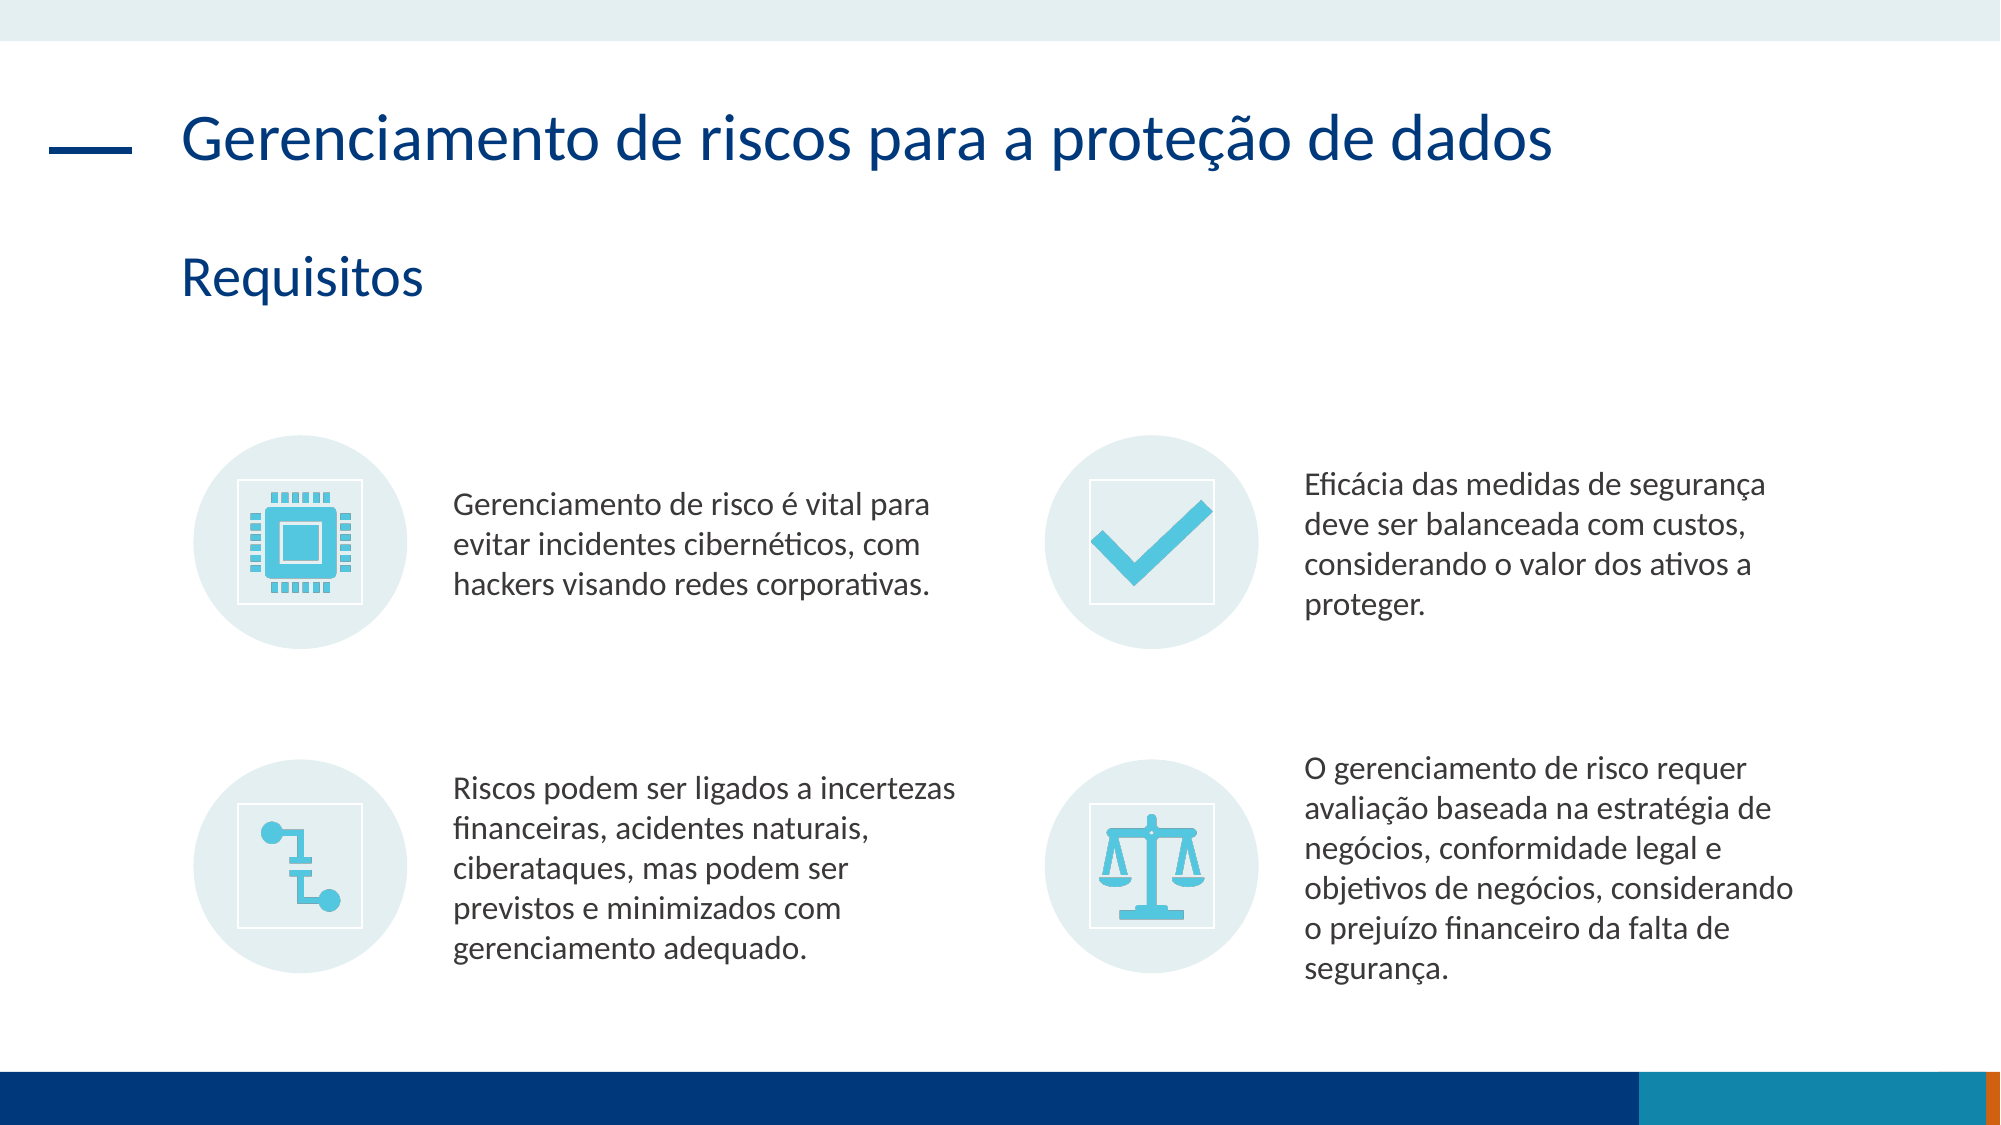

Gerenciamento de riscos para a proteção de dados

Requisitos
Gerenciamento de risco é vital para evitar incidentes cibernéticos, com hackers visando redes corporativas.
Eficácia das medidas de segurança deve ser balanceada com custos, considerando o valor dos ativos a proteger.
Riscos podem ser ligados a incertezas financeiras, acidentes naturais, ciberataques, mas podem ser previstos e minimizados com gerenciamento adequado.
O gerenciamento de risco requer avaliação baseada na estratégia de negócios, conformidade legal e objetivos de negócios, considerando o prejuízo financeiro da falta de segurança.